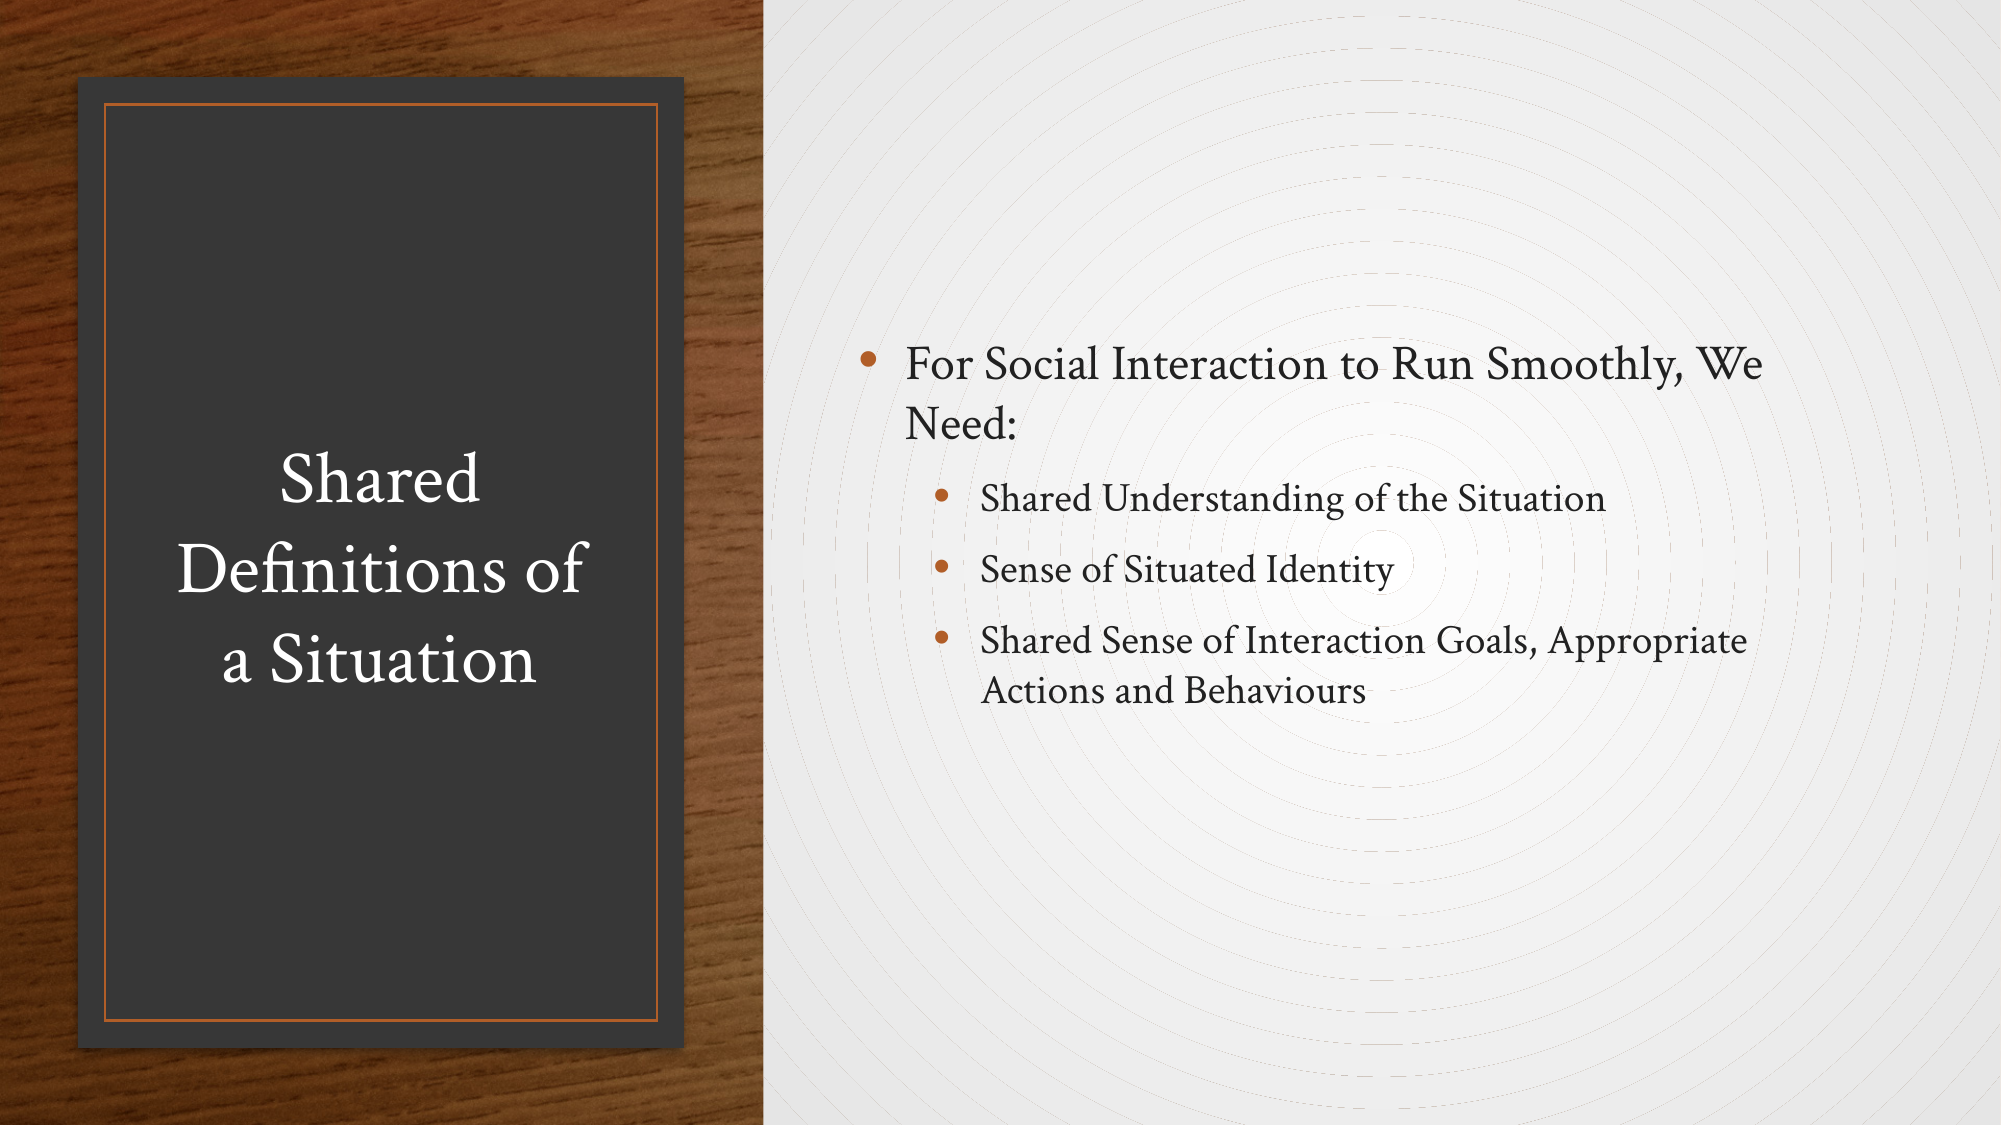

For Social Interaction to Run Smoothly, We Need:
Shared Understanding of the Situation
Sense of Situated Identity
Shared Sense of Interaction Goals, Appropriate Actions and Behaviours

# Shared Definitions of a Situation